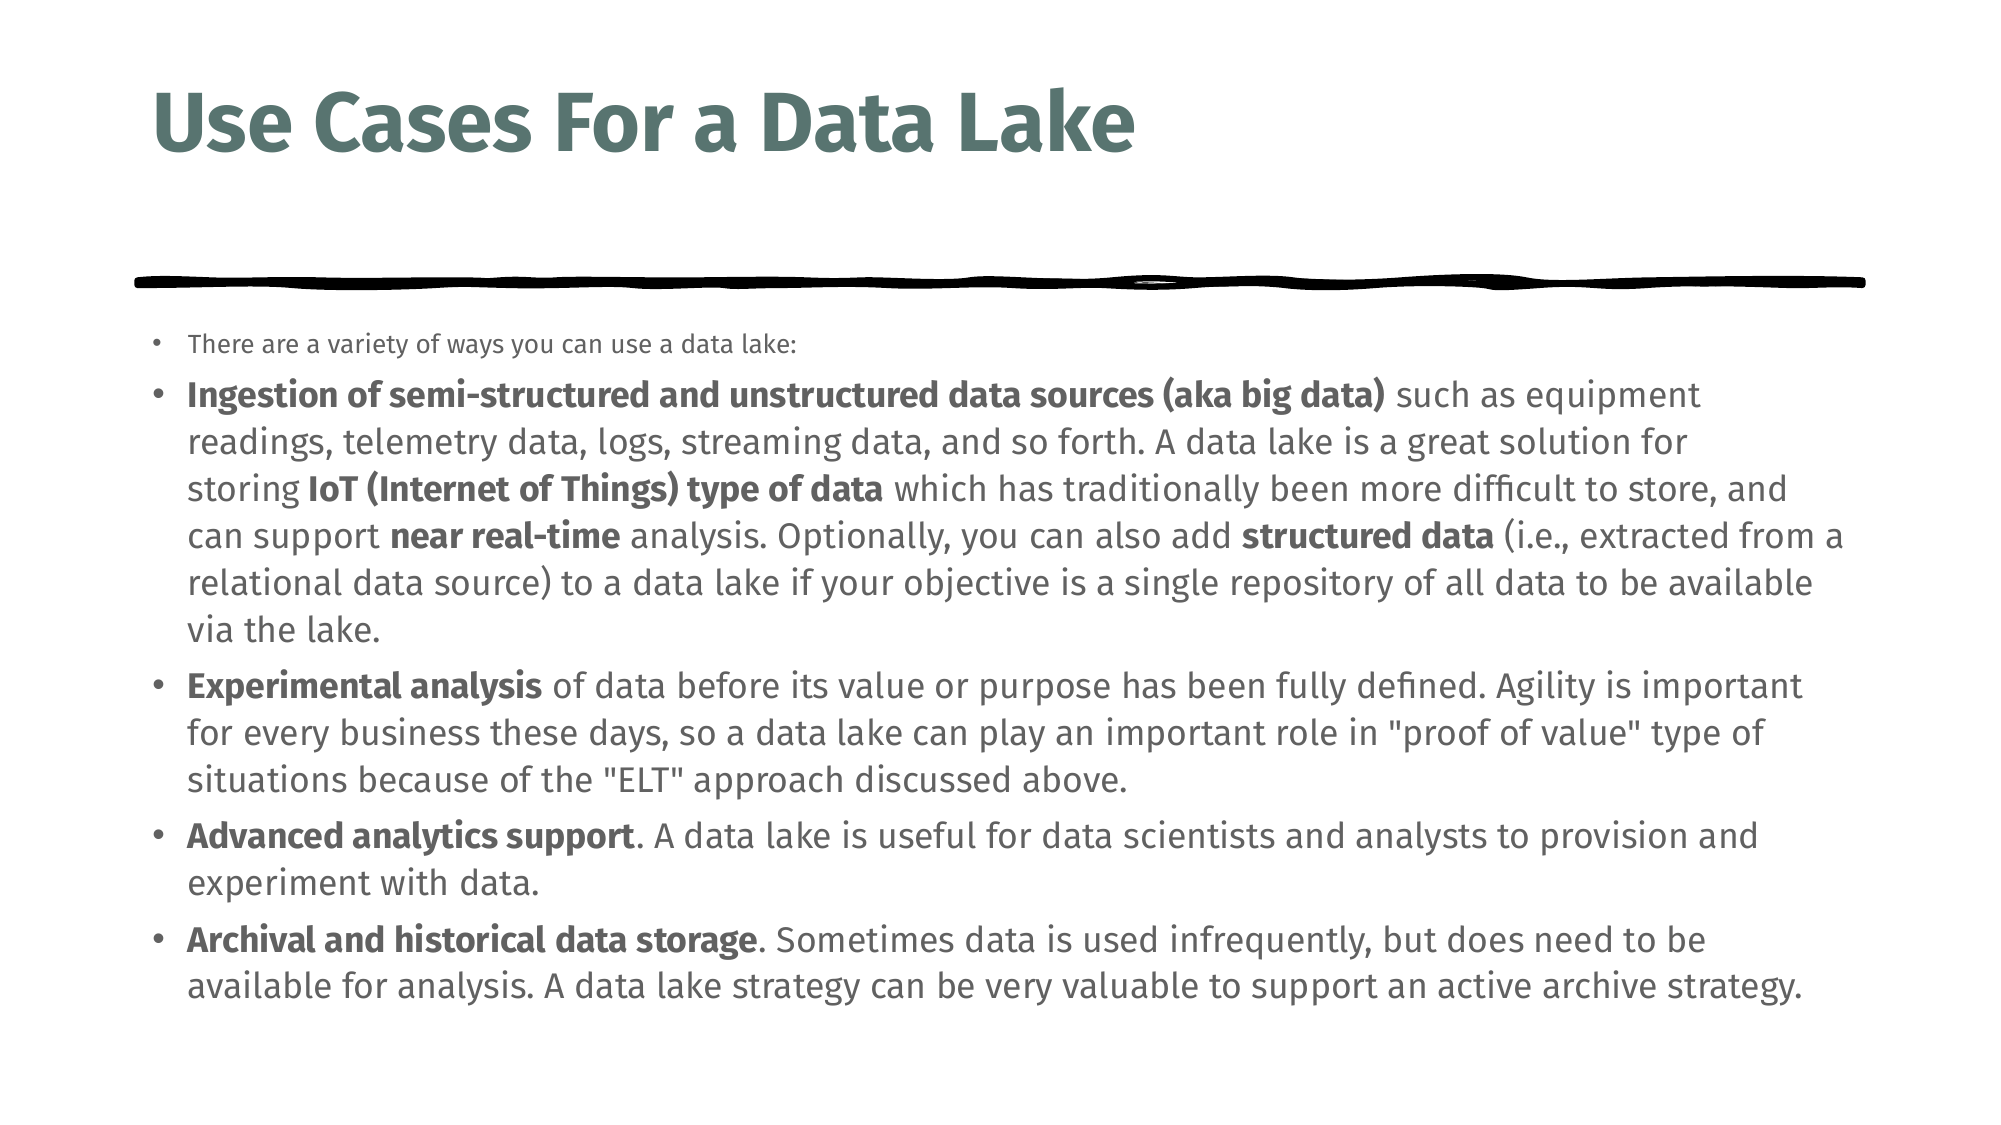

# Use Cases For a Data Lake
There are a variety of ways you can use a data lake:
Ingestion of semi-structured and unstructured data sources (aka big data) such as equipment readings, telemetry data, logs, streaming data, and so forth. A data lake is a great solution for storing IoT (Internet of Things) type of data which has traditionally been more difficult to store, and can support near real-time analysis. Optionally, you can also add structured data (i.e., extracted from a relational data source) to a data lake if your objective is a single repository of all data to be available via the lake.
Experimental analysis of data before its value or purpose has been fully defined. Agility is important for every business these days, so a data lake can play an important role in "proof of value" type of situations because of the "ELT" approach discussed above.
Advanced analytics support. A data lake is useful for data scientists and analysts to provision and experiment with data.
Archival and historical data storage. Sometimes data is used infrequently, but does need to be available for analysis. A data lake strategy can be very valuable to support an active archive strategy.